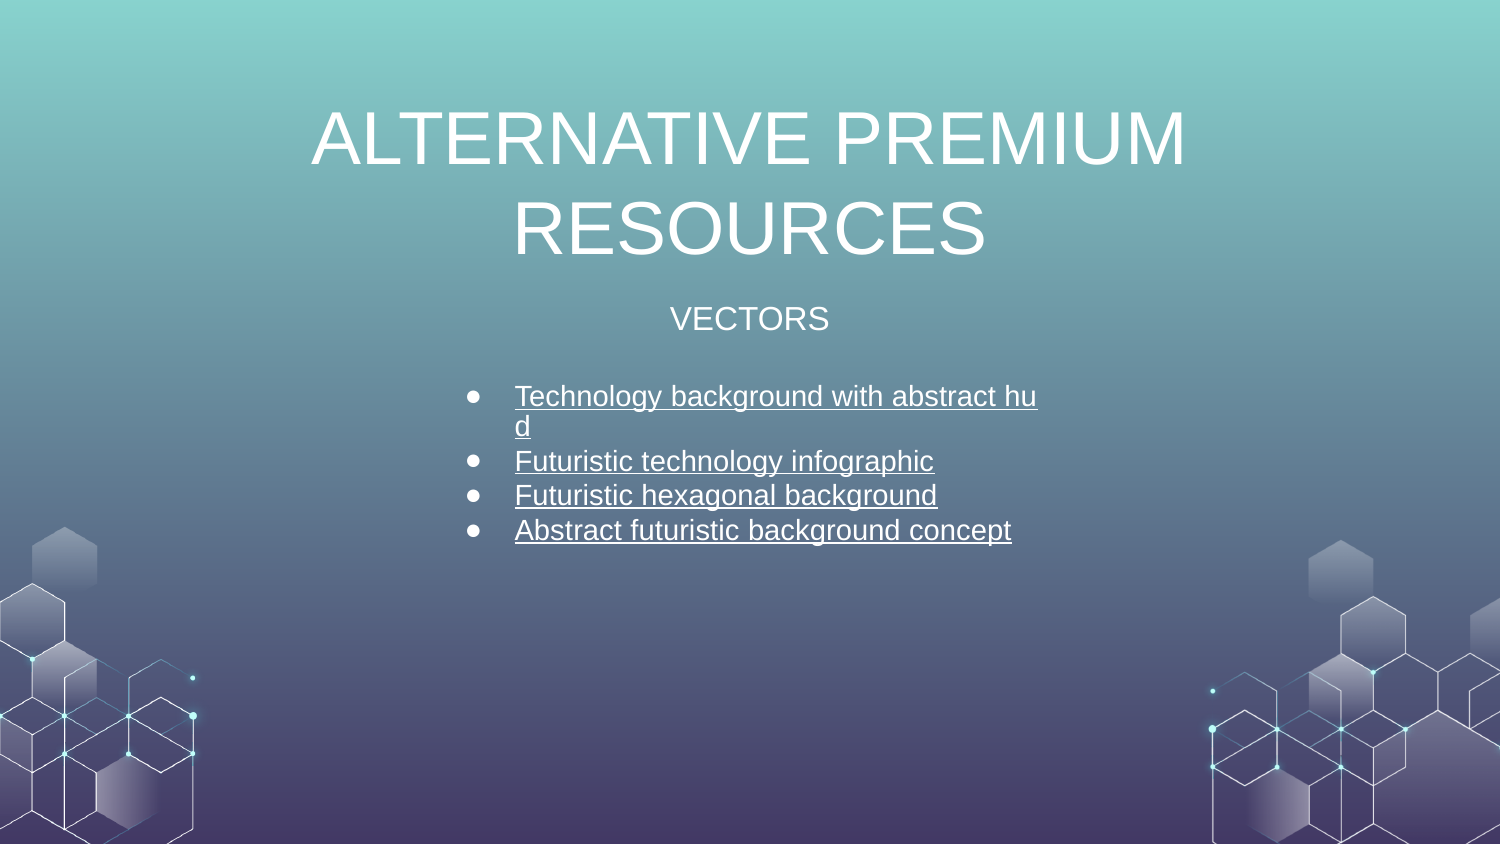

# ALTERNATIVE PREMIUM RESOURCES
VECTORS
Technology background with abstract hud
Futuristic technology infographic
Futuristic hexagonal background
Abstract futuristic background concept